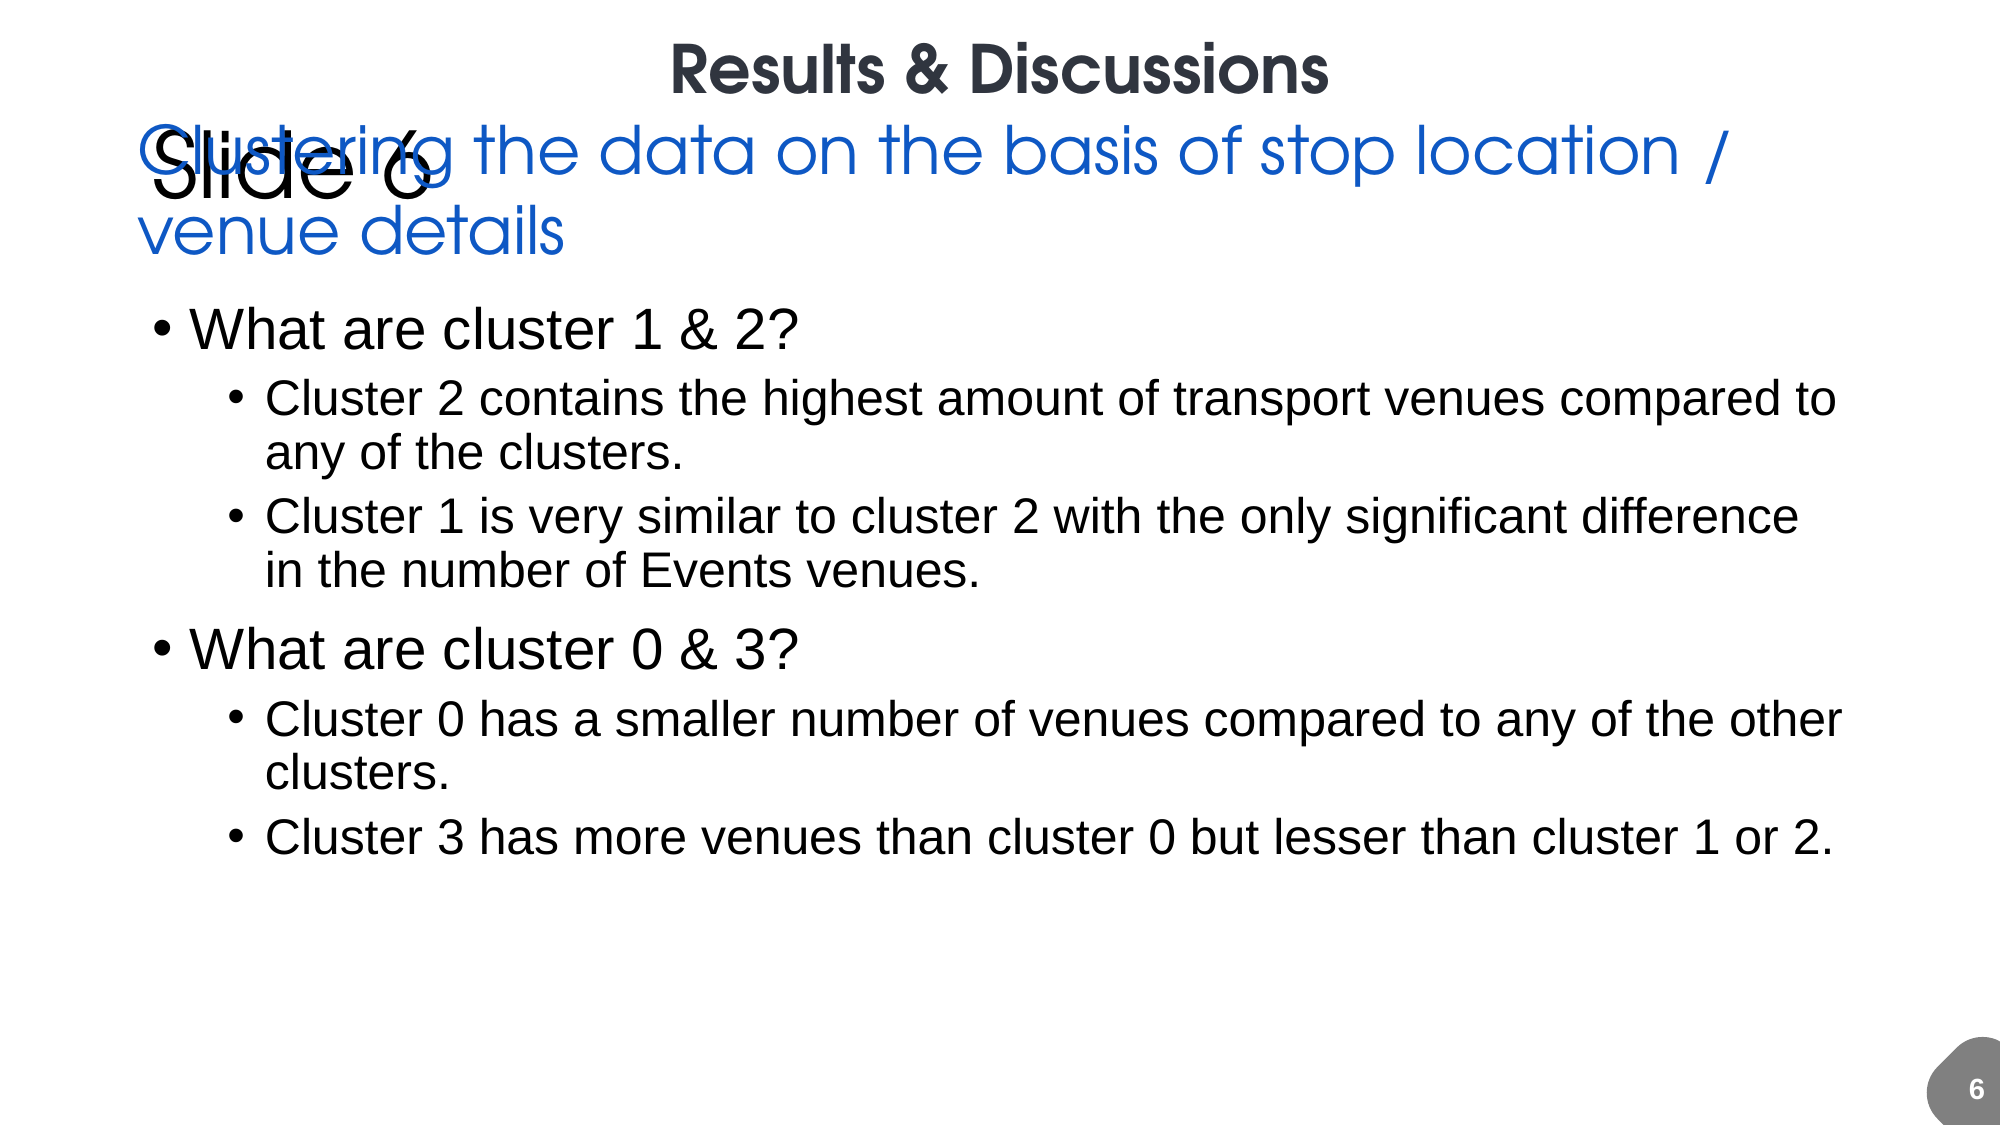

Results & Discussions
# Slide 6
Clustering the data on the basis of stop location / venue details
What are cluster 1 & 2?
Cluster 2 contains the highest amount of transport venues compared to any of the clusters.
Cluster 1 is very similar to cluster 2 with the only significant difference in the number of Events venues.
What are cluster 0 & 3?
Cluster 0 has a smaller number of venues compared to any of the other clusters.
Cluster 3 has more venues than cluster 0 but lesser than cluster 1 or 2.

6